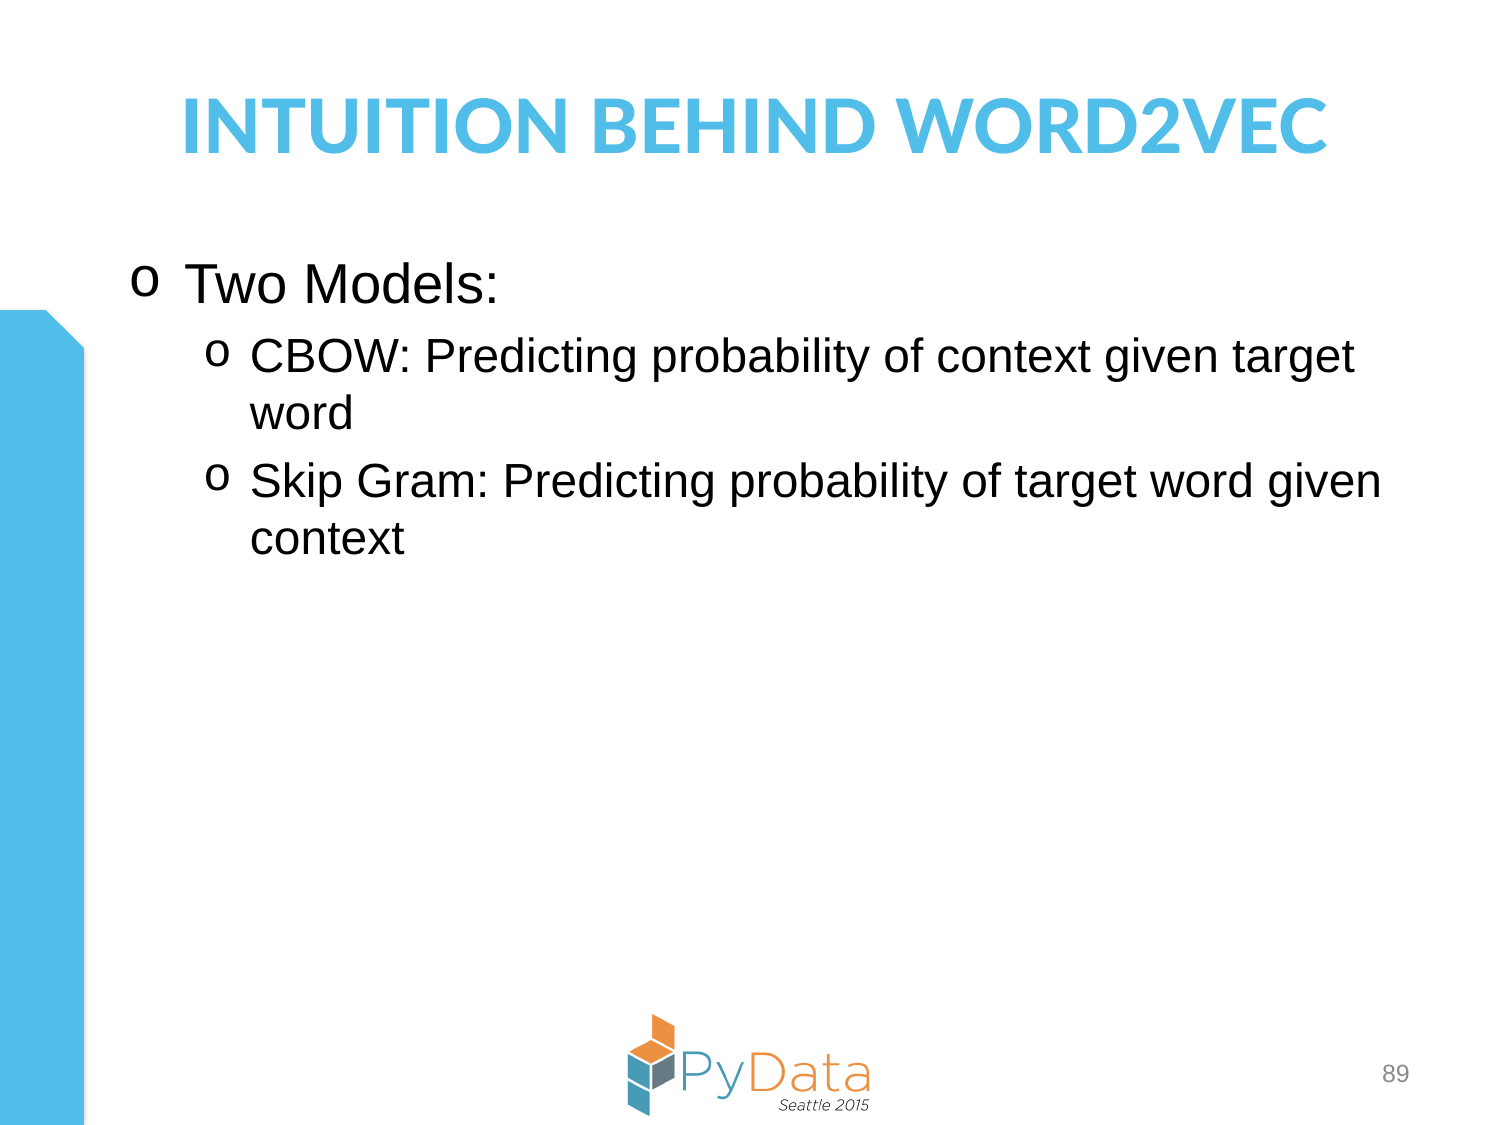

# Intuition Behind Word2Vec
Two Models:
CBOW: Predicting probability of context given target word
Skip Gram: Predicting probability of target word given context

89